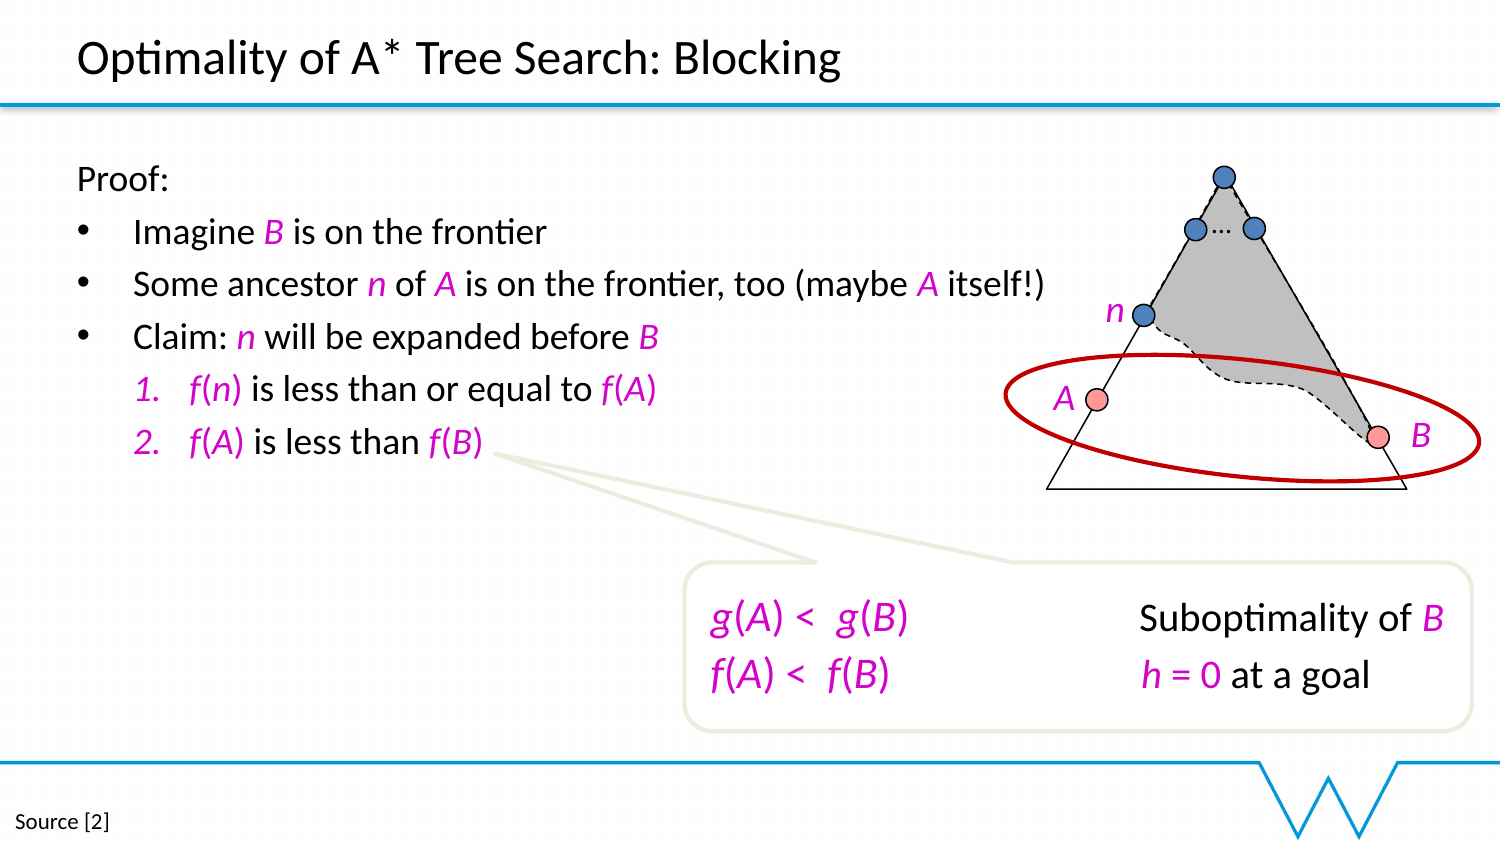

# Optimality of A* Tree Search: Blocking
Proof:
Imagine B is on the frontier
Some ancestor n of A is on the frontier, too (maybe A itself!)
Claim: n will be expanded before B
f(n) is less than or equal to f(A)
f(A) is less than f(B)

…

n

A

B

g(A) <  g(B)                       Suboptimality of B
f(A) <  f(B)                         h = 0 at a goal
Source [2]